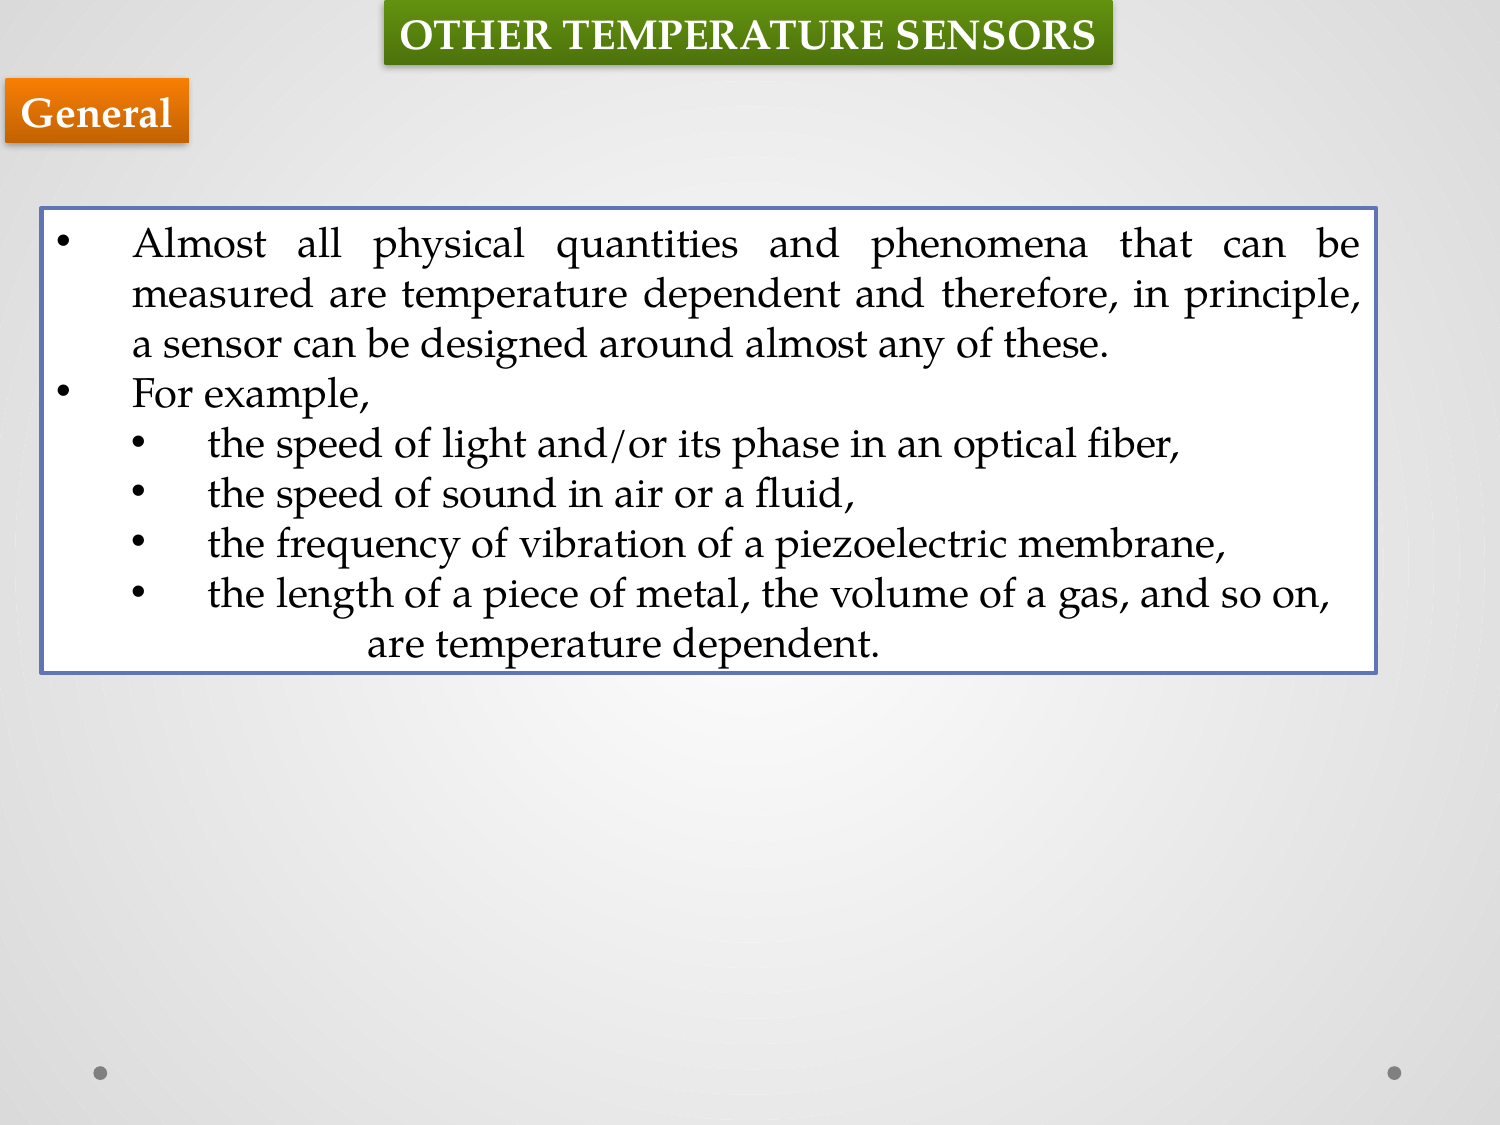

OTHER TEMPERATURE SENSORS
General
Almost all physical quantities and phenomena that can be measured are temperature dependent and therefore, in principle, a sensor can be designed around almost any of these.
For example,
the speed of light and/or its phase in an optical fiber,
the speed of sound in air or a fluid,
the frequency of vibration of a piezoelectric membrane,
the length of a piece of metal, the volume of a gas, and so on,
		 are temperature dependent.